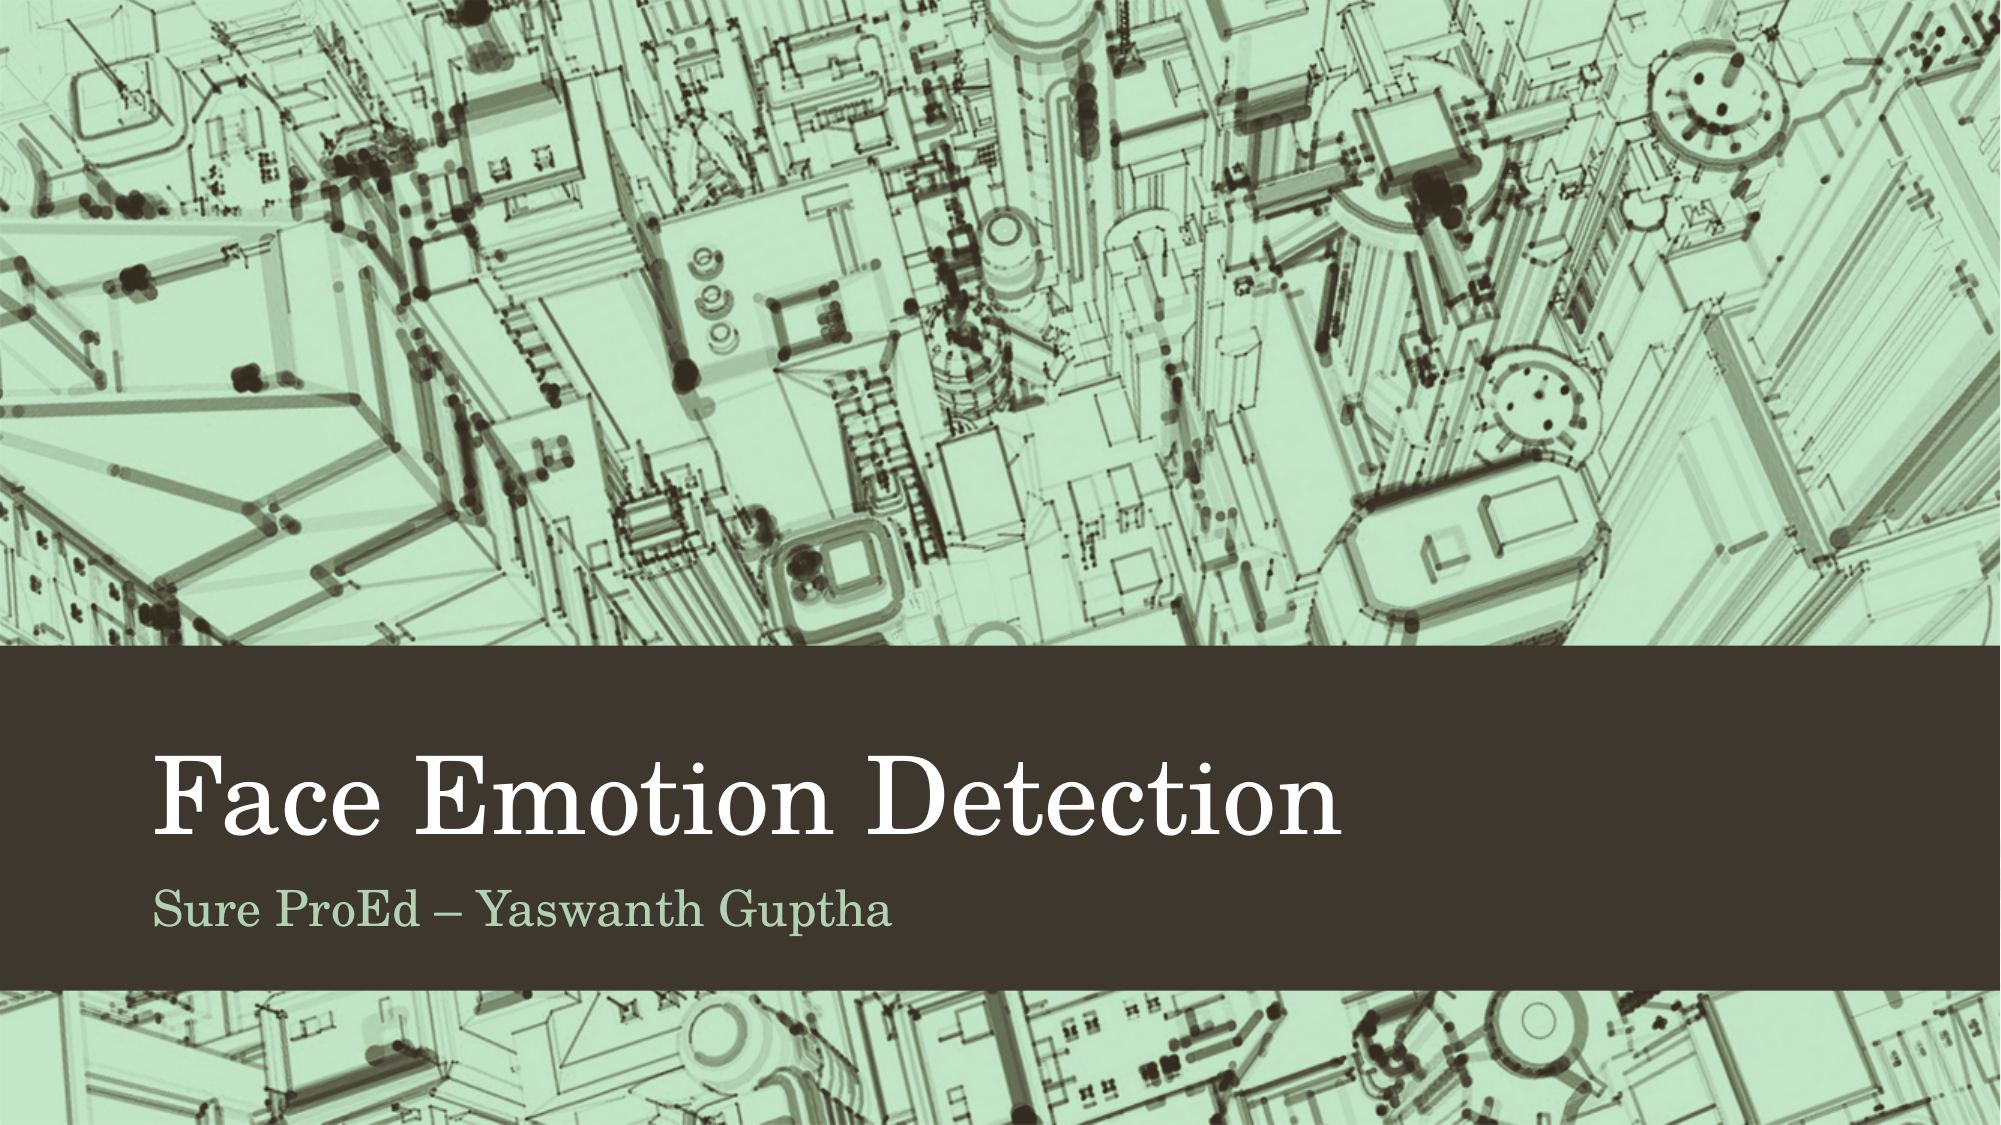

# Face Emotion Detection
Sure ProEd – Yaswanth Guptha